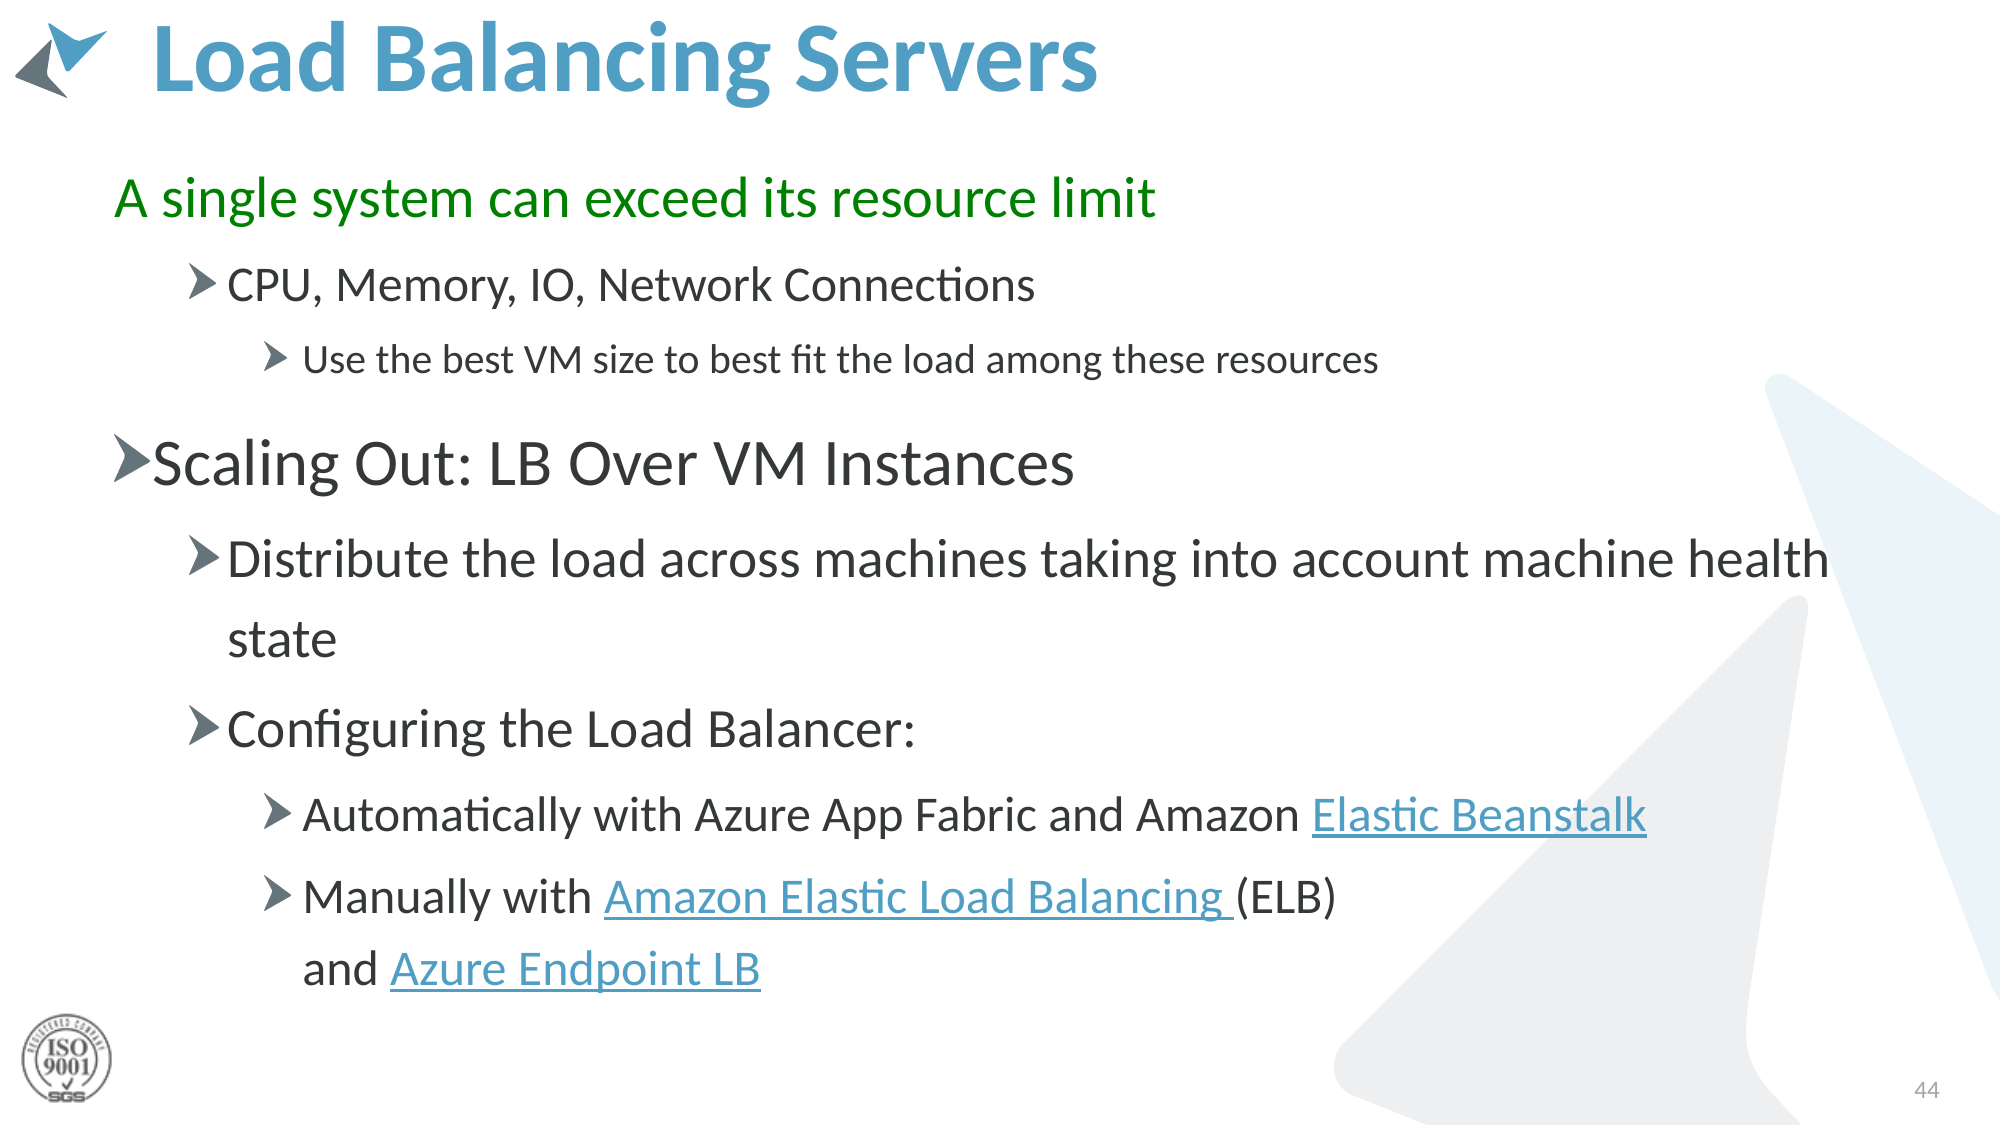

# Load Balancing Servers
A single system can exceed its resource limit
CPU, Memory, IO, Network Connections
Use the best VM size to best fit the load among these resources
Scaling Out: LB Over VM Instances
Distribute the load across machines taking into account machine health state
Configuring the Load Balancer:
Automatically with Azure App Fabric and Amazon Elastic Beanstalk
Manually with Amazon Elastic Load Balancing (ELB)
and Azure Endpoint LB
44